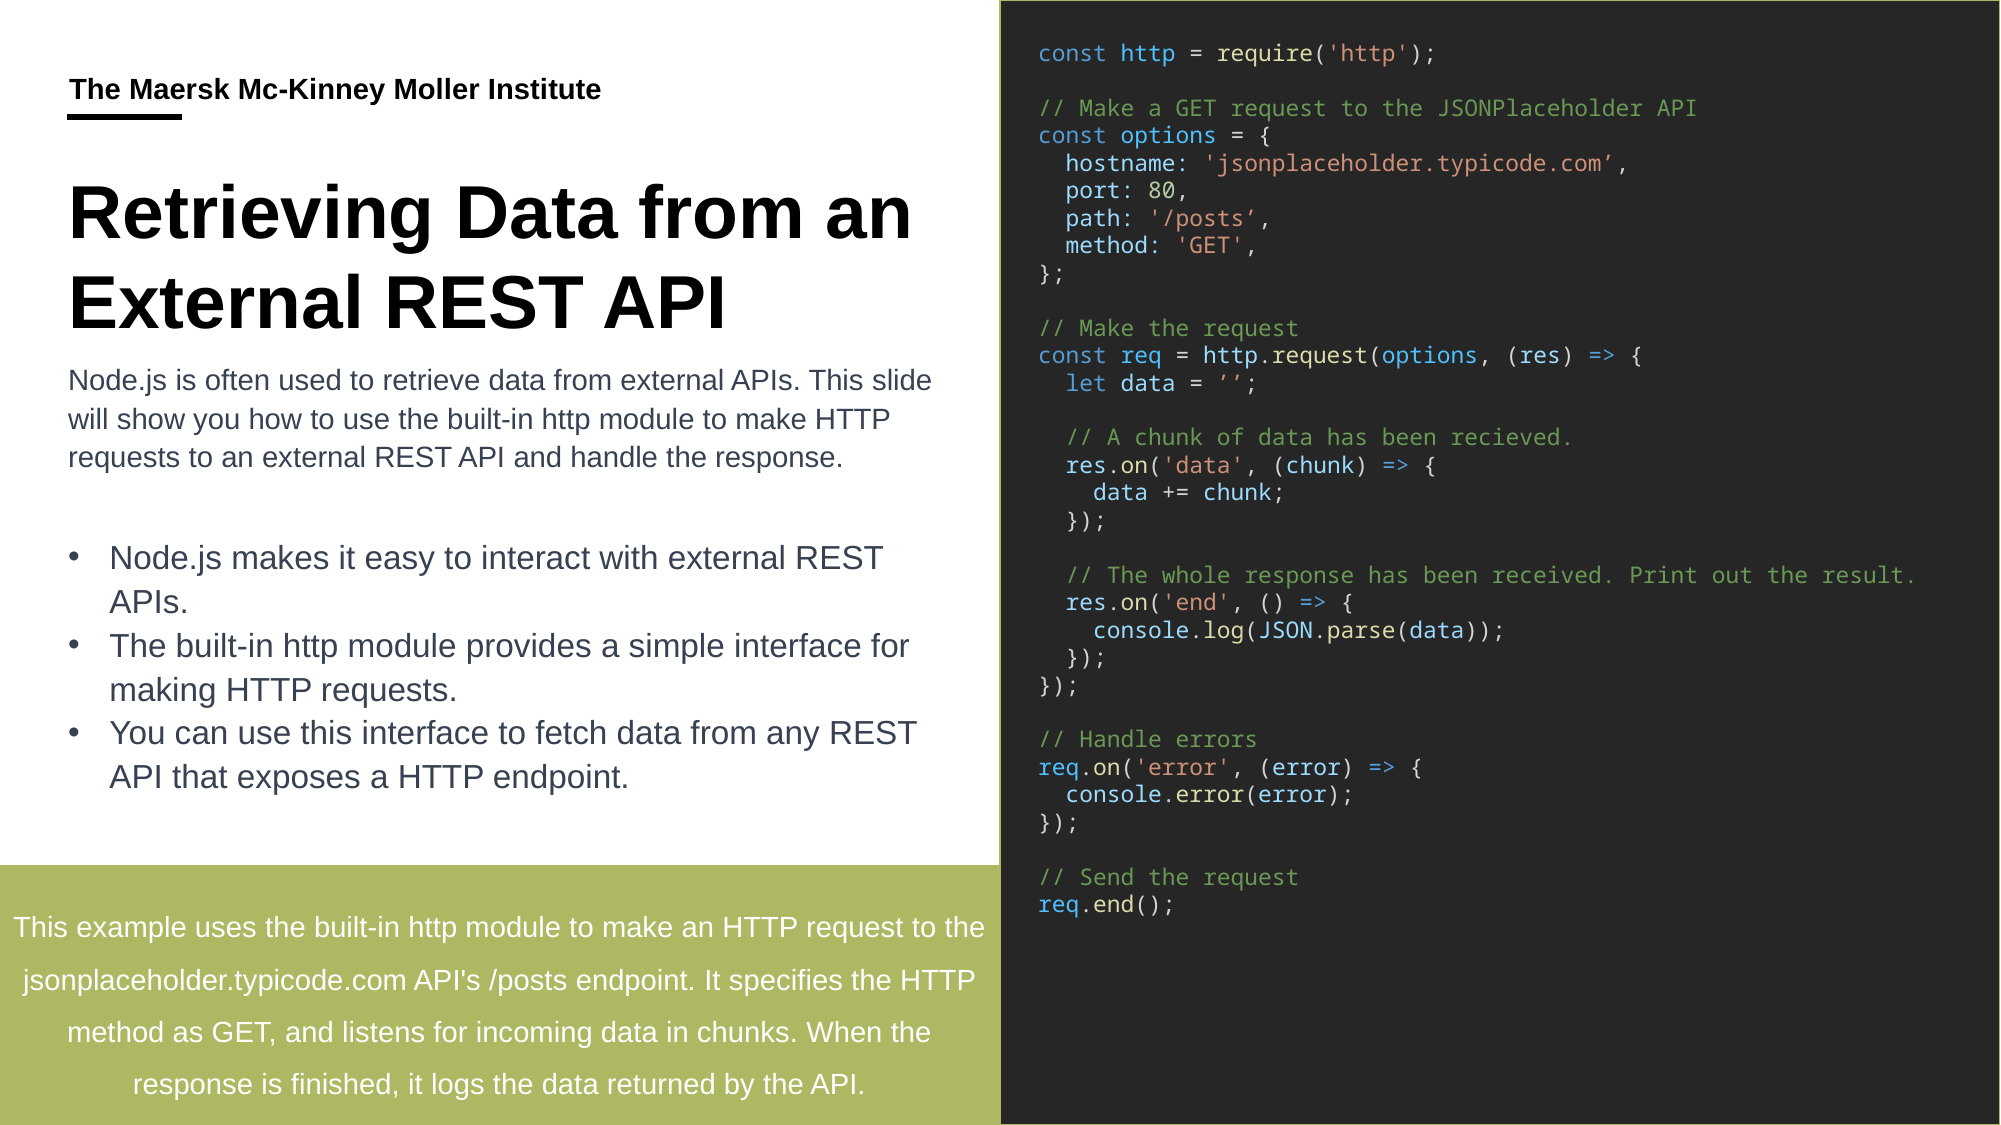

const http = require('http');
// Make a GET request to the JSONPlaceholder API
const options = {
  hostname: 'jsonplaceholder.typicode.com’,
  port: 80,
  path: '/posts’,
  method: 'GET',
};
// Make the request
const req = http.request(options, (res) => {
  let data = ’’;
  // A chunk of data has been recieved.
  res.on('data', (chunk) => {
    data += chunk;
  });
  // The whole response has been received. Print out the result.
  res.on('end', () => {
    console.log(JSON.parse(data));
  });
});

// Handle errors
req.on('error', (error) => {
  console.error(error);
});
// Send the request
req.end();

# Retrieving Data from an External REST API
Node.js is often used to retrieve data from external APIs. This slide will show you how to use the built-in http module to make HTTP requests to an external REST API and handle the response.
Node.js makes it easy to interact with external REST APIs.
The built-in http module provides a simple interface for making HTTP requests.
You can use this interface to fetch data from any REST API that exposes a HTTP endpoint.
This example uses the built-in http module to make an HTTP request to the jsonplaceholder.typicode.com API's /posts endpoint. It specifies the HTTP method as GET, and listens for incoming data in chunks. When the response is finished, it logs the data returned by the API.
18/09/2024
62